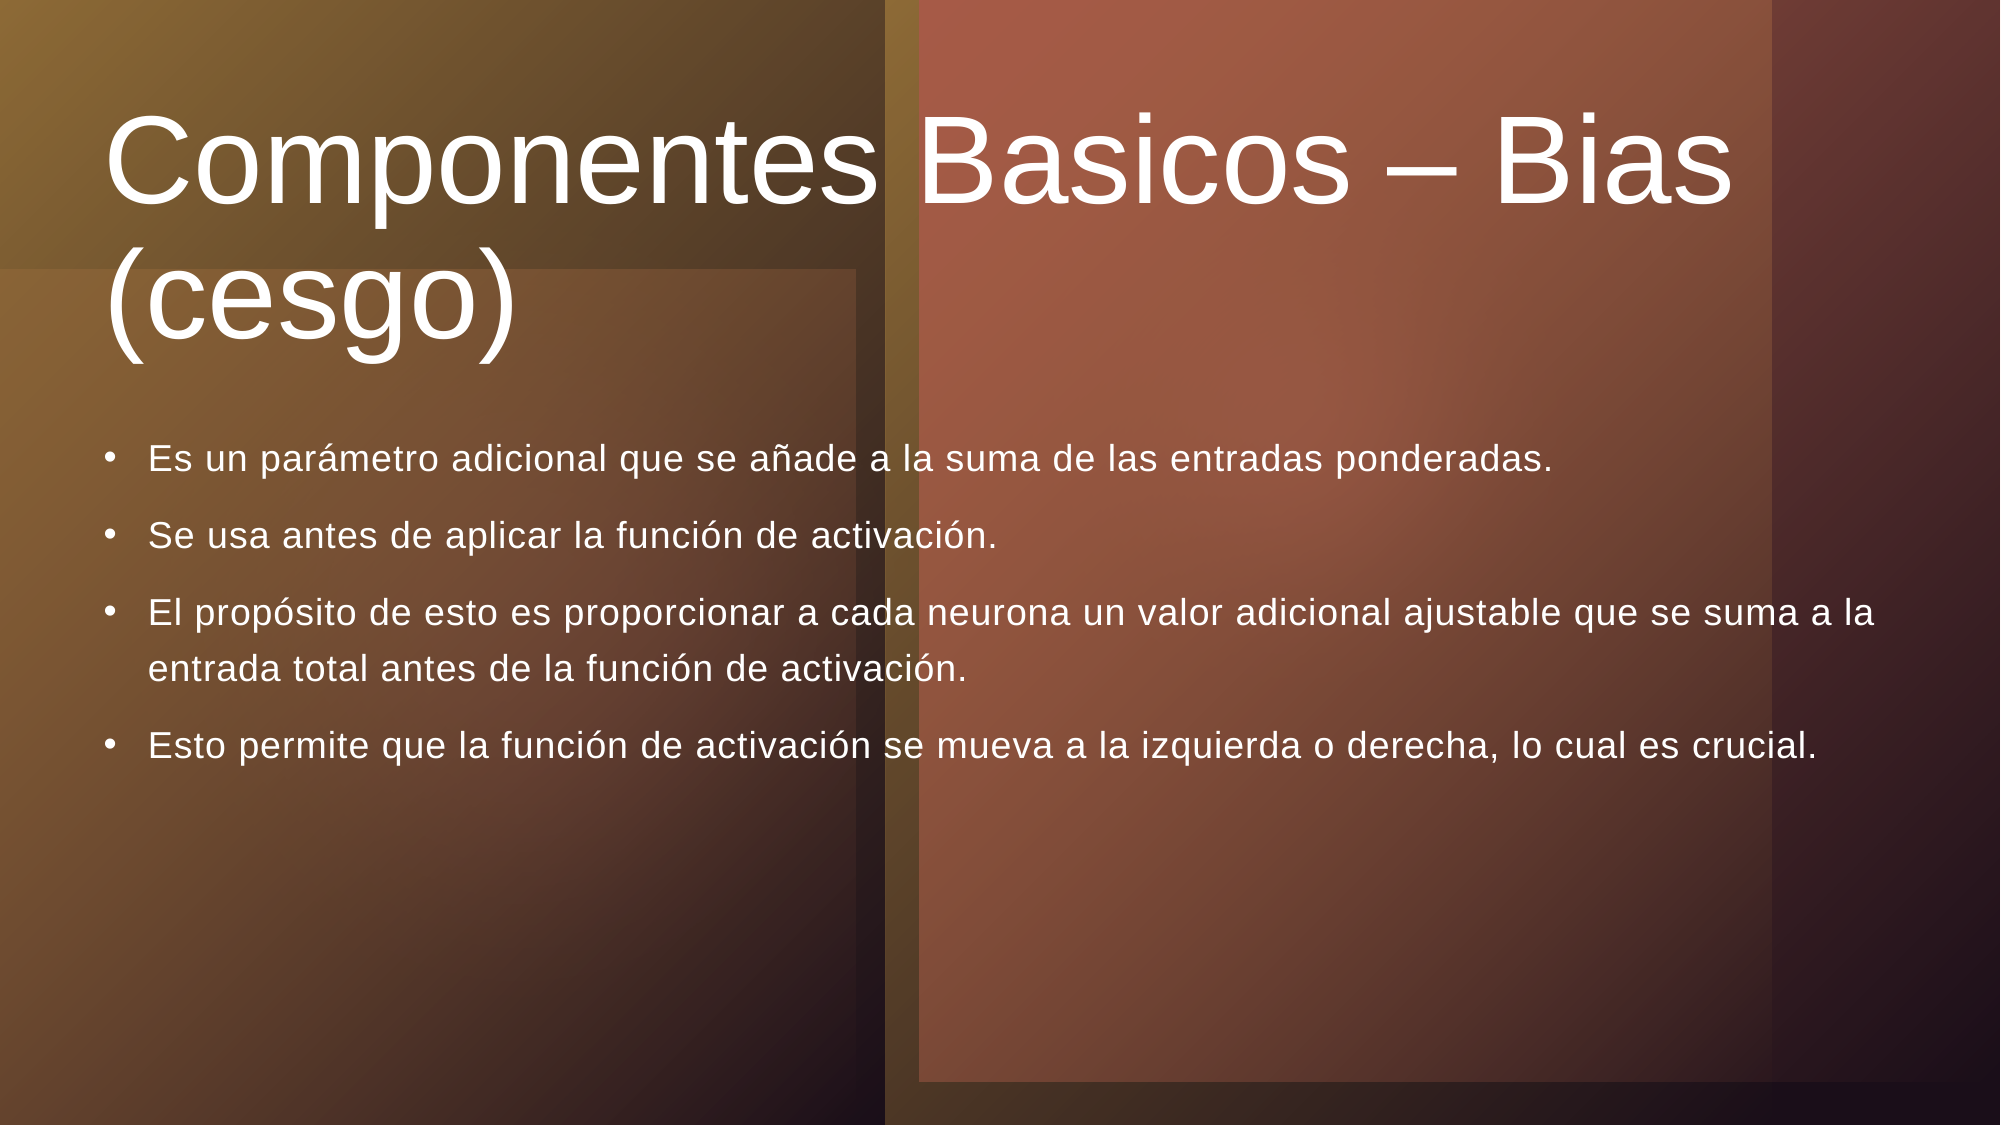

# Componentes Basicos – Bias (cesgo)
Es un parámetro adicional que se añade a la suma de las entradas ponderadas.
Se usa antes de aplicar la función de activación.
El propósito de esto es proporcionar a cada neurona un valor adicional ajustable que se suma a la entrada total antes de la función de activación.
Esto permite que la función de activación se mueva a la izquierda o derecha, lo cual es crucial.